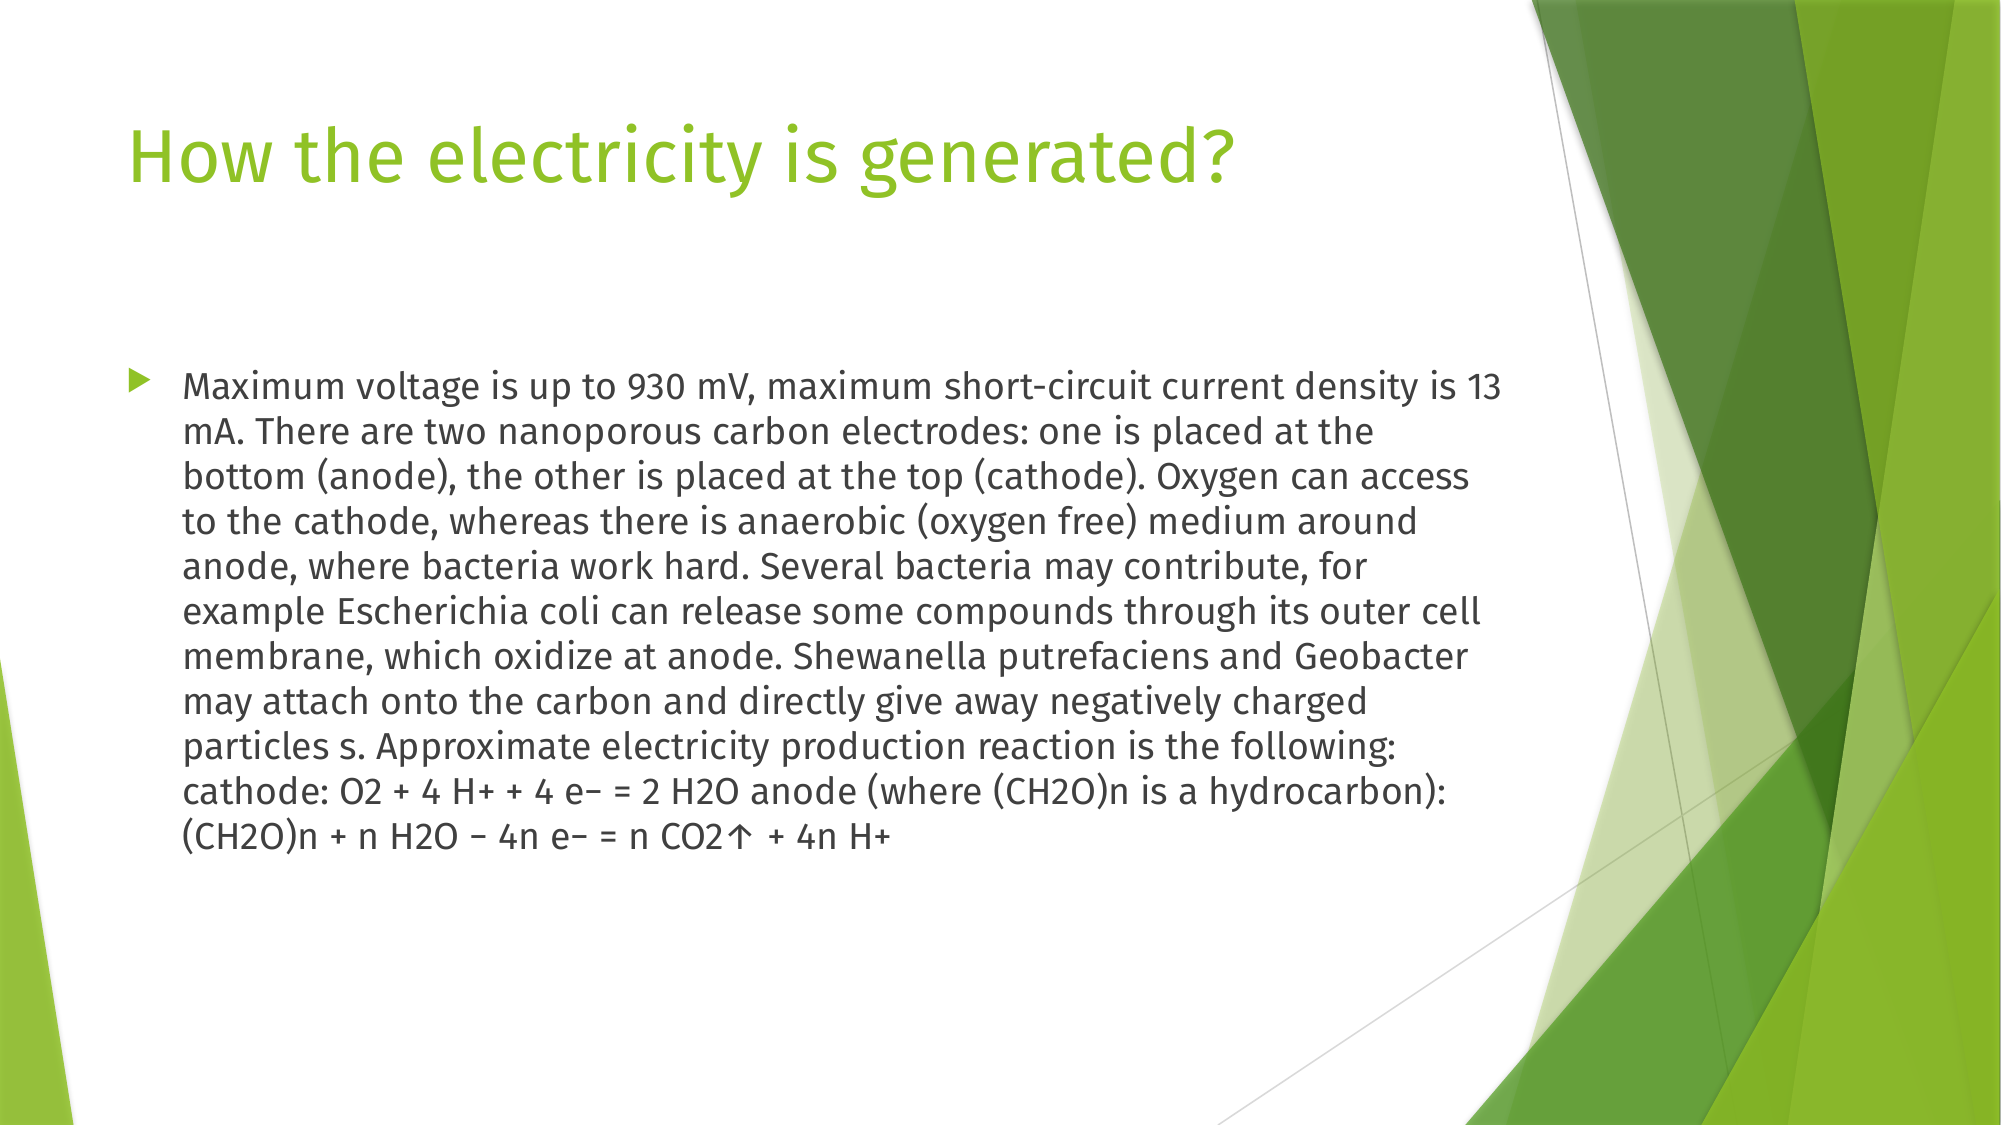

# How the electricity is generated?
Maximum voltage is up to 930 mV, maximum short-circuit current density is 13 mA. There are two nanoporous carbon electrodes: one is placed at the bottom (anode), the other is placed at the top (cathode). Oxygen can access to the cathode, whereas there is anaerobic (oxygen free) medium around anode, where bacteria work hard. Several bacteria may contribute, for example Escherichia coli can release some compounds through its outer cell membrane, which oxidize at anode. Shewanella putrefaciens and Geobacter may attach onto the carbon and directly give away negatively charged particles s. Approximate electricity production reaction is the following: cathode: O2 + 4 H+ + 4 e− = 2 H2O anode (where (CH2O)n is a hydrocarbon): (CH2O)n + n H2O − 4n e− = n CO2↑ + 4n H+